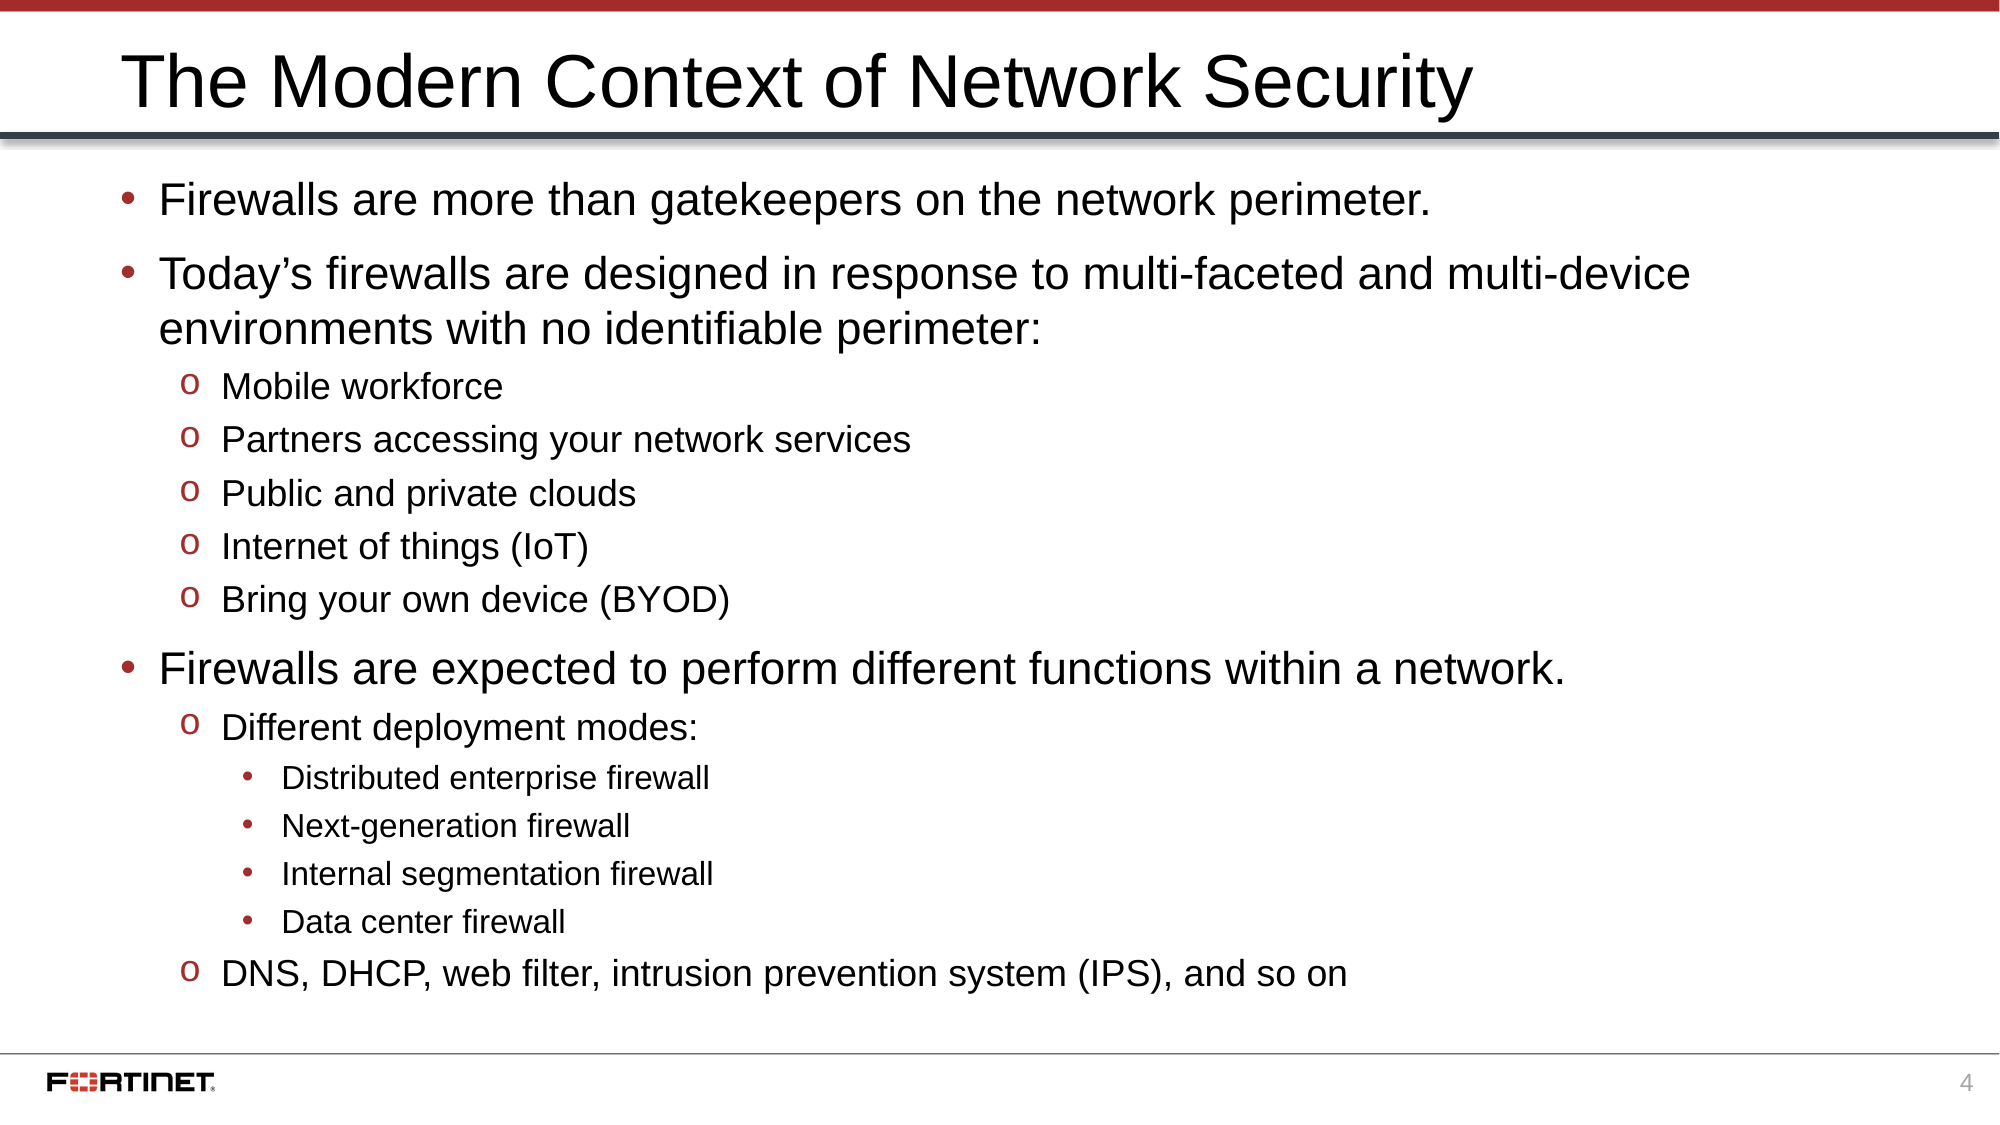

# The Modern Context of Network Security
Firewalls are more than gatekeepers on the network perimeter.
Today’s firewalls are designed in response to multi-faceted and multi-device environments with no identifiable perimeter:
Mobile workforce
Partners accessing your network services
Public and private clouds
Internet of things (IoT)
Bring your own device (BYOD)
Firewalls are expected to perform different functions within a network.
Different deployment modes:
Distributed enterprise firewall
Next-generation firewall
Internal segmentation firewall
Data center firewall
DNS, DHCP, web filter, intrusion prevention system (IPS), and so on